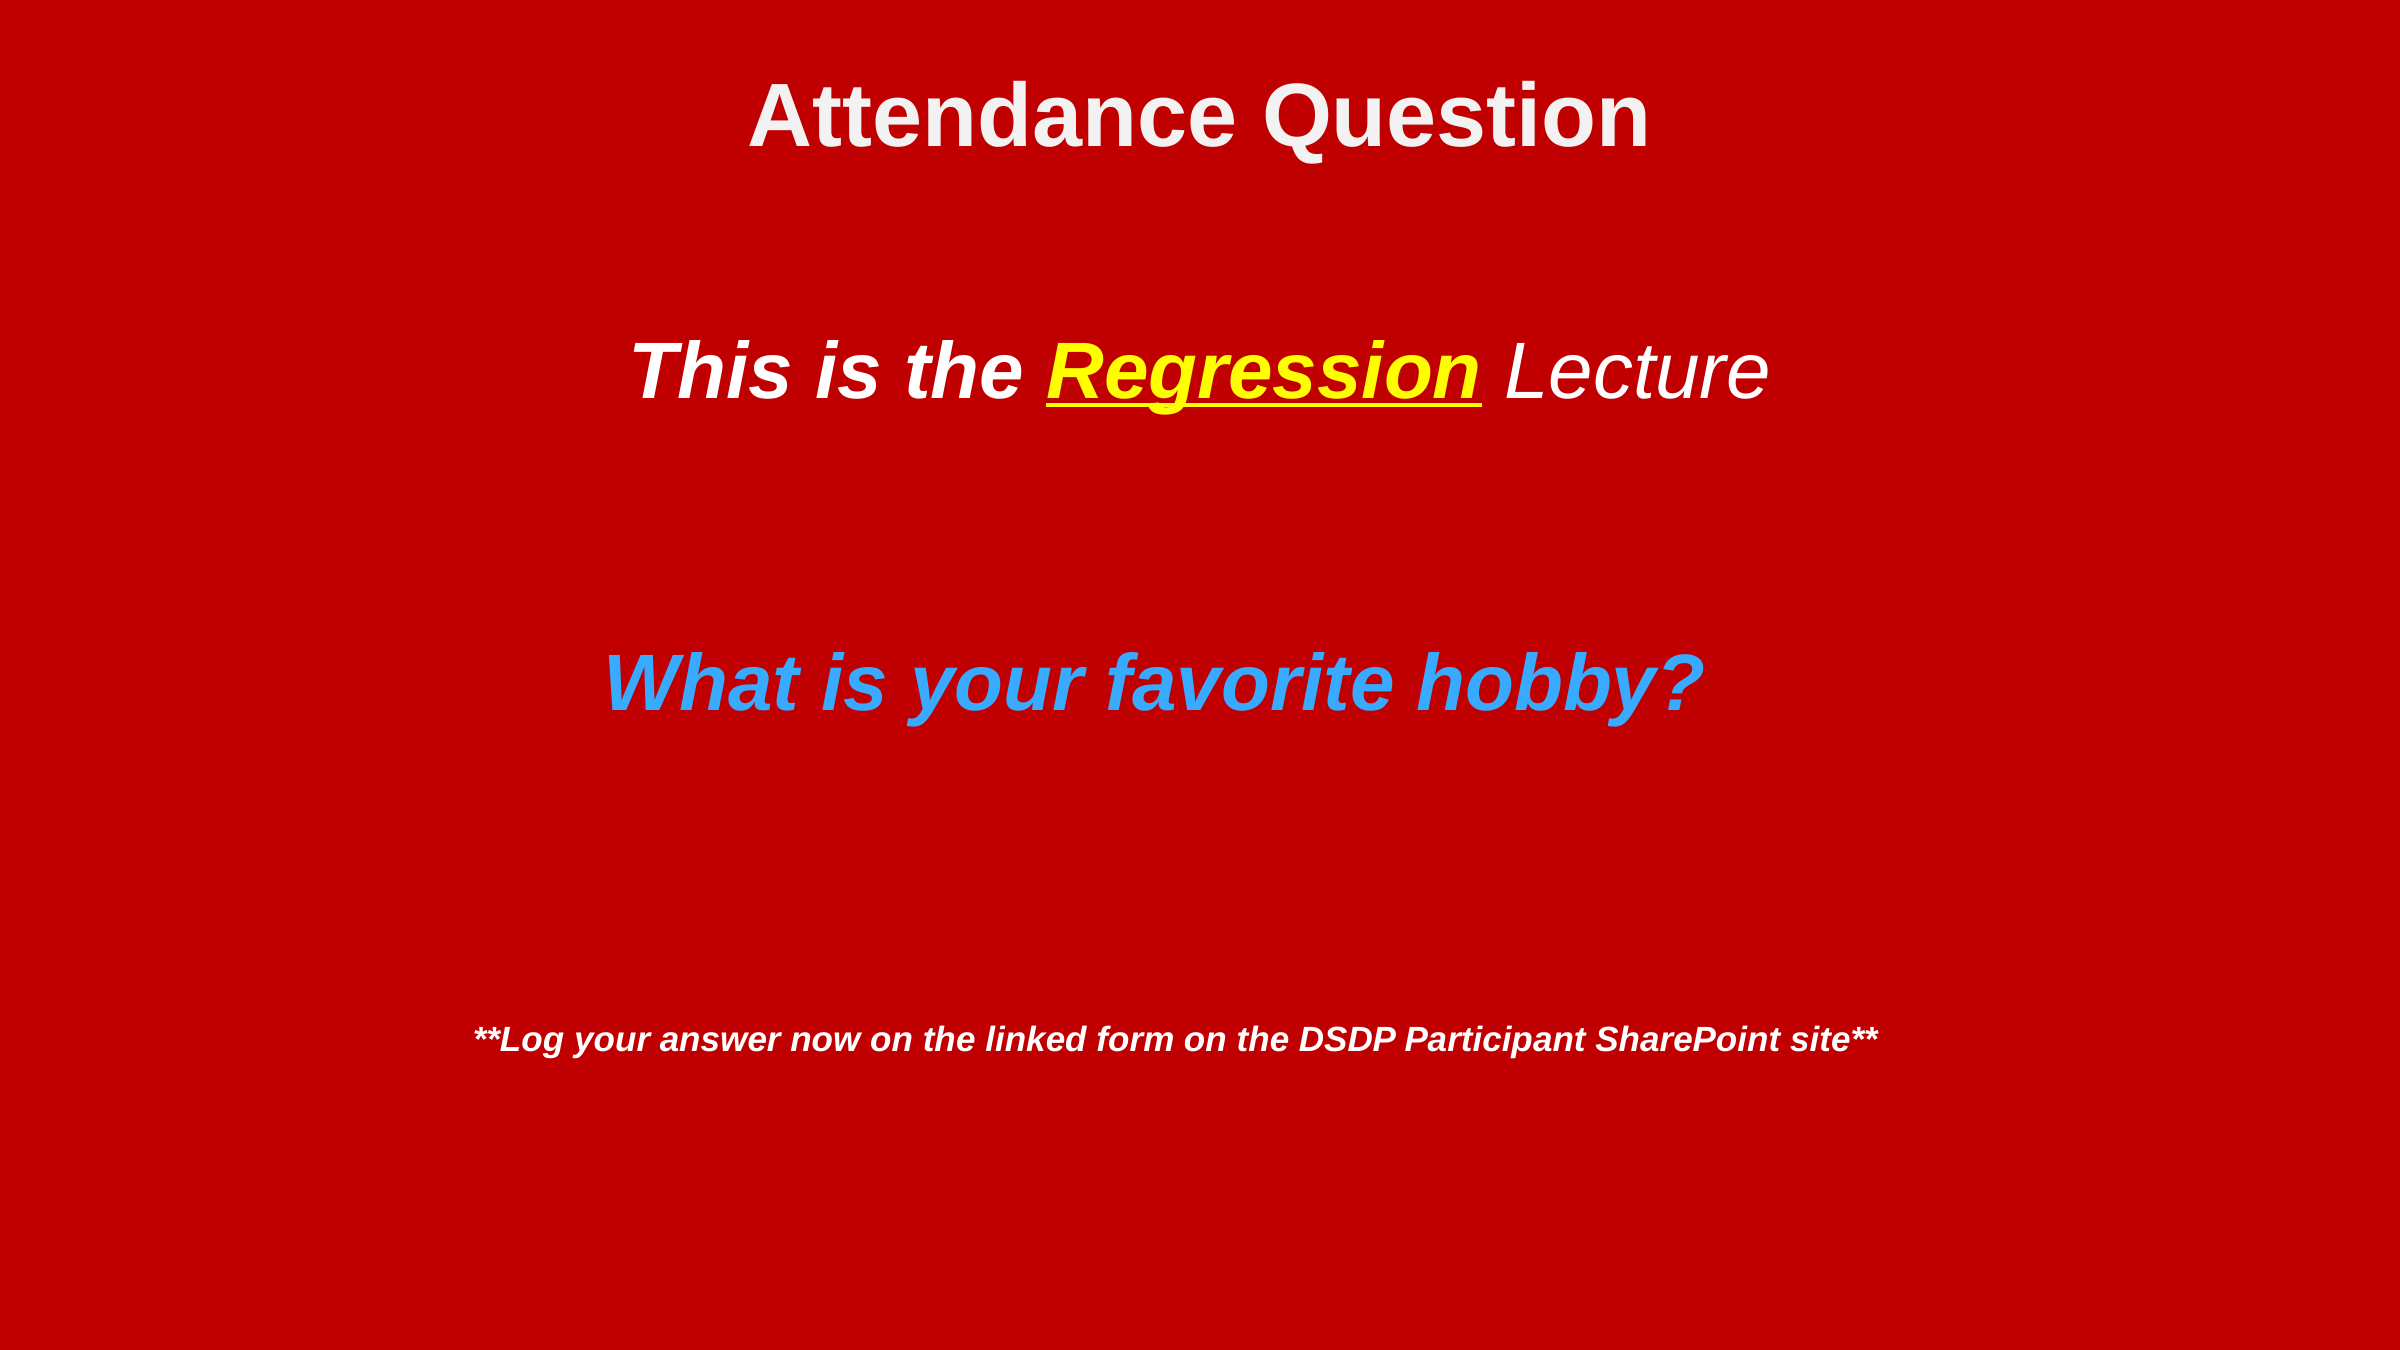

# Attendance Question
This is the Regression Lecture
What is your favorite hobby?
**Log your answer now on the linked form on the DSDP Participant SharePoint site**